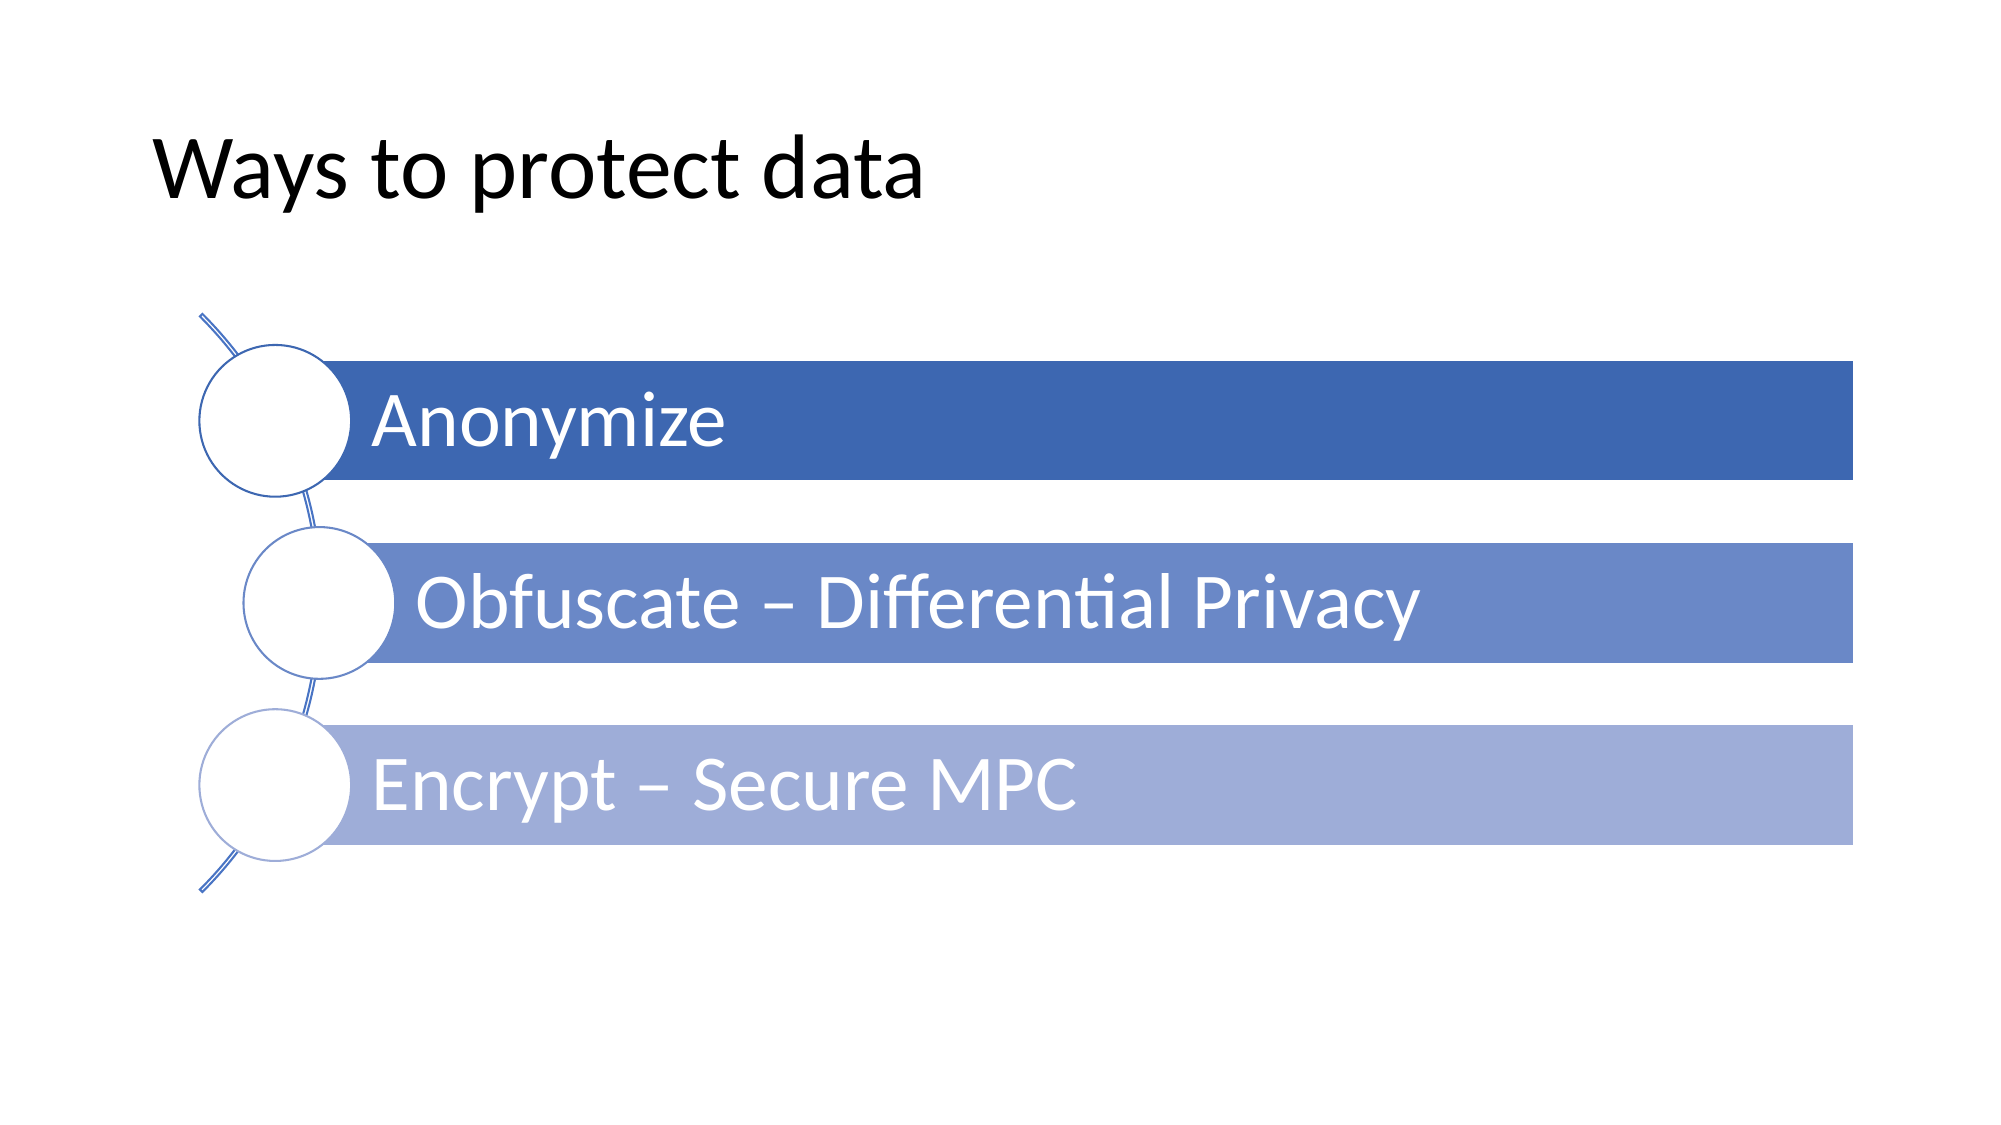

# Ways to protect data
Anonymize
Obfuscate – Differential Privacy
Encrypt – Secure MPC